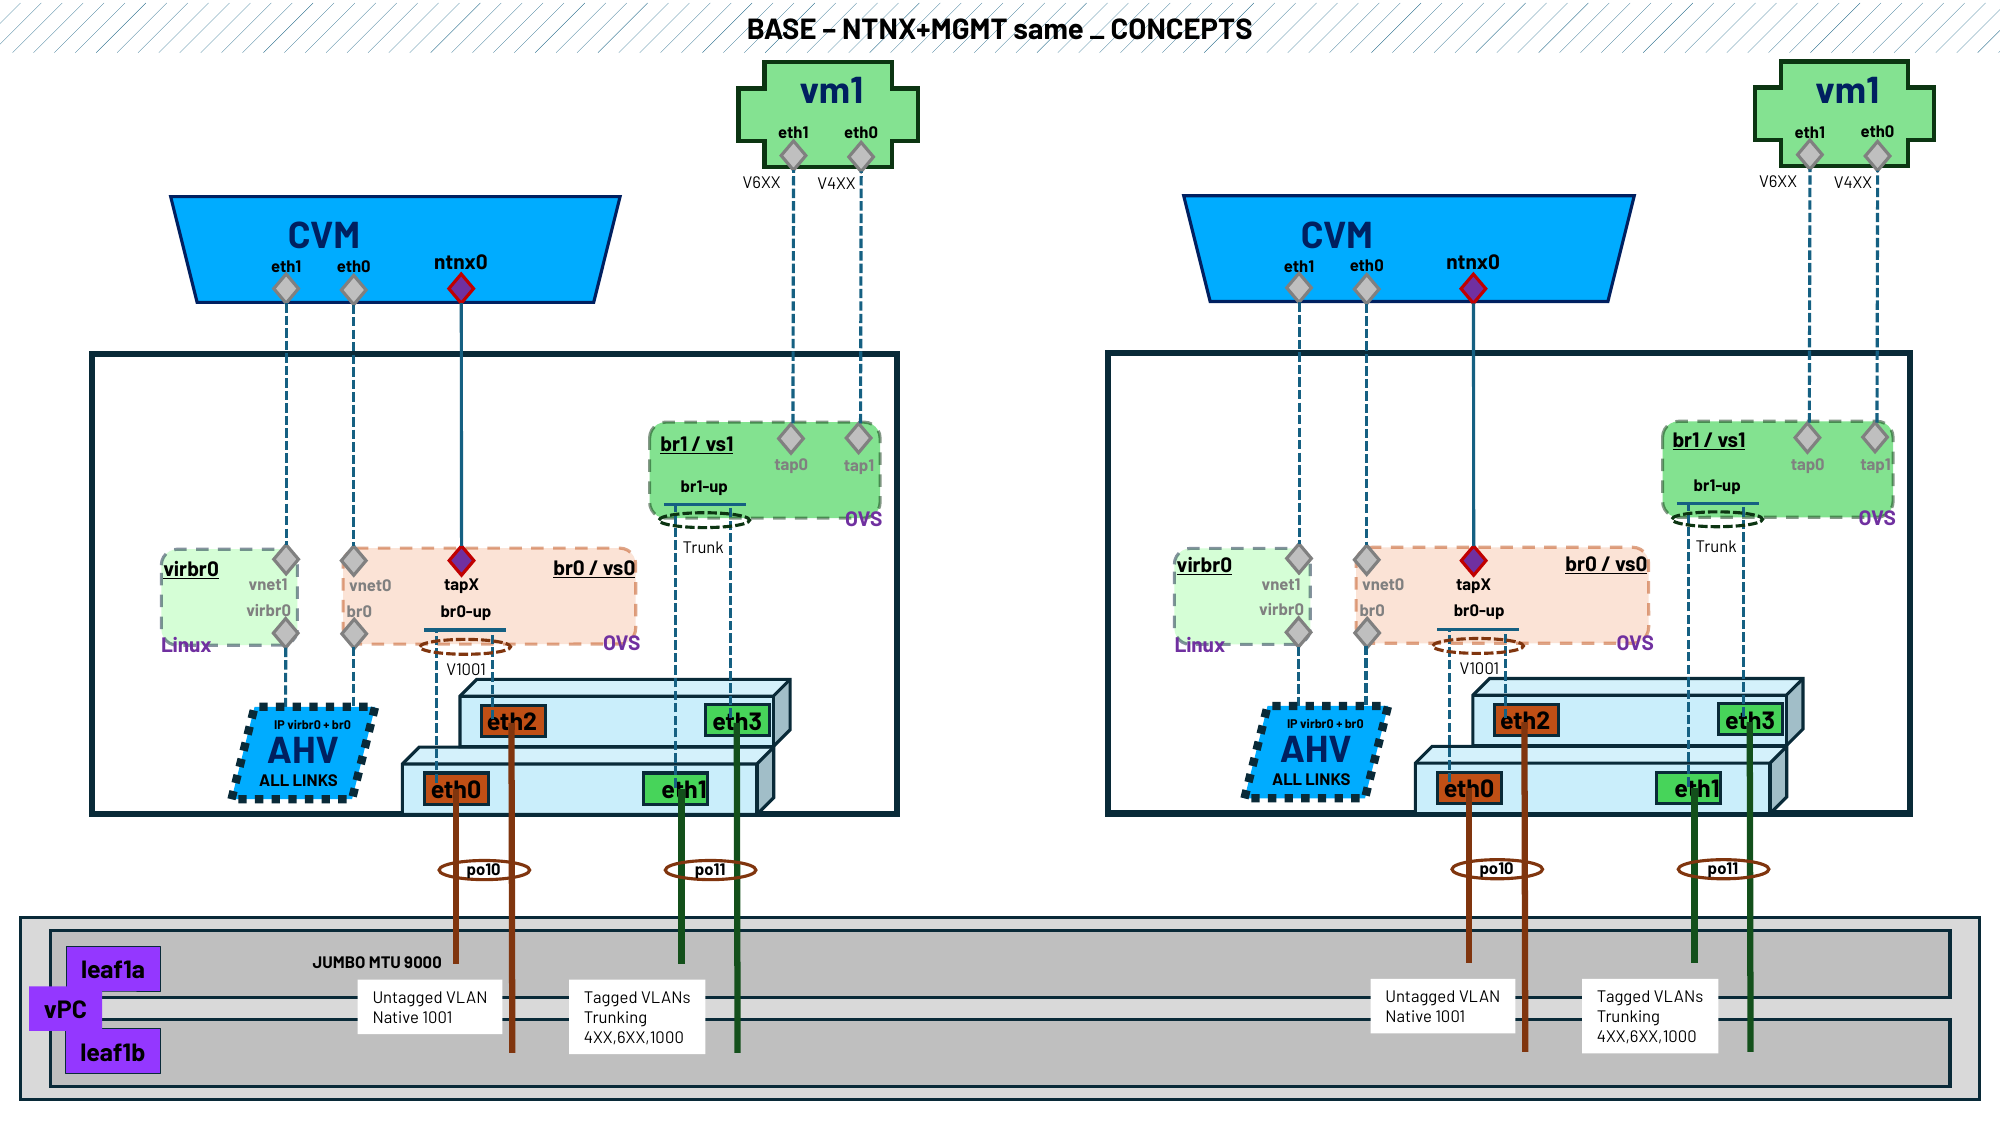

BASE – NTNX+MGMT same _ CONCEPTS
vm1
vm1

eth0
eth1
eth0
eth1

V6XX
V6XX
V4XX
V4XX

CVM

CVM

ntnx0
ntnx0
eth0
eth1
eth0
eth1

eth2
eth3

eth0
eth1

eth2
eth3

eth0
eth1
br1 / vs1

br1 / vs1

tap0
tap1
tap0
tap1
br1-up
br1-up
OVS
OVS

Trunk
Trunk
br0 / vs0

virbr0

br0 / vs0

virbr0

vnet1
vnet0
vnet1
tapX
tapX
vnet0
virbr0
br0-up
br0
virbr0
br0-up
br0

OVS
OVS
Linux
Linux

V1001
V1001

IP virbr0 + br0
IP virbr0 + br0
AHV
AHV
ALL LINKS
ALL LINKS
po10
po11
po10
po11

JUMBO MTU 9000
leaf1a
Untagged VLAN
Native 1001
Tagged VLANs
Trunking
4XX,6XX,1000
Untagged VLAN
Native 1001
Tagged VLANs
Trunking
4XX,6XX,1000
vPC

leaf1b